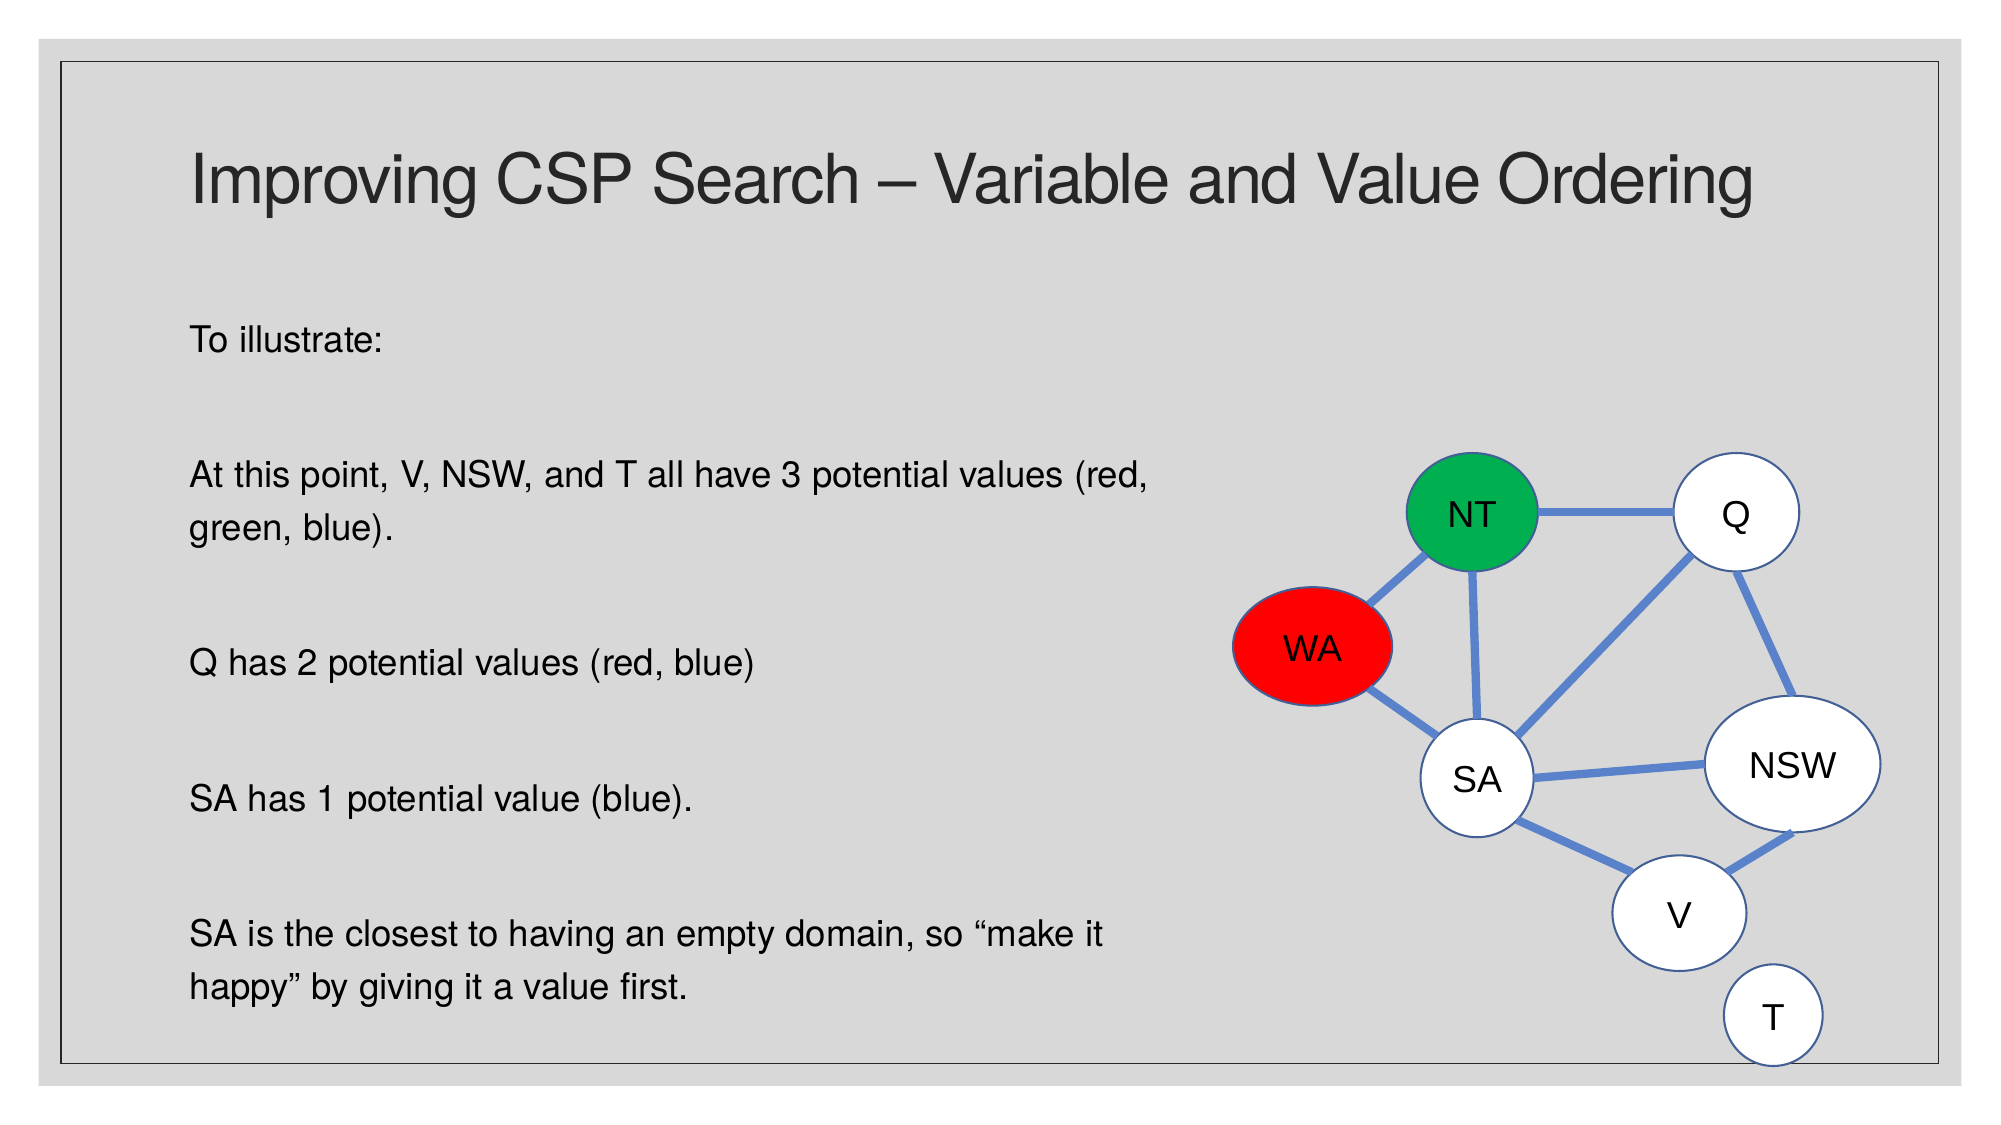

# Improving CSP Search – Variable and Value Ordering
To illustrate:

At this point, V, NSW, and T all have 3 potential values (red, green, blue).

Q has 2 potential values (red, blue)

SA has 1 potential value (blue).

SA is the closest to having an empty domain, so “make it happy” by giving it a value first.

NT
Q
WA
NSW
SA
V
T